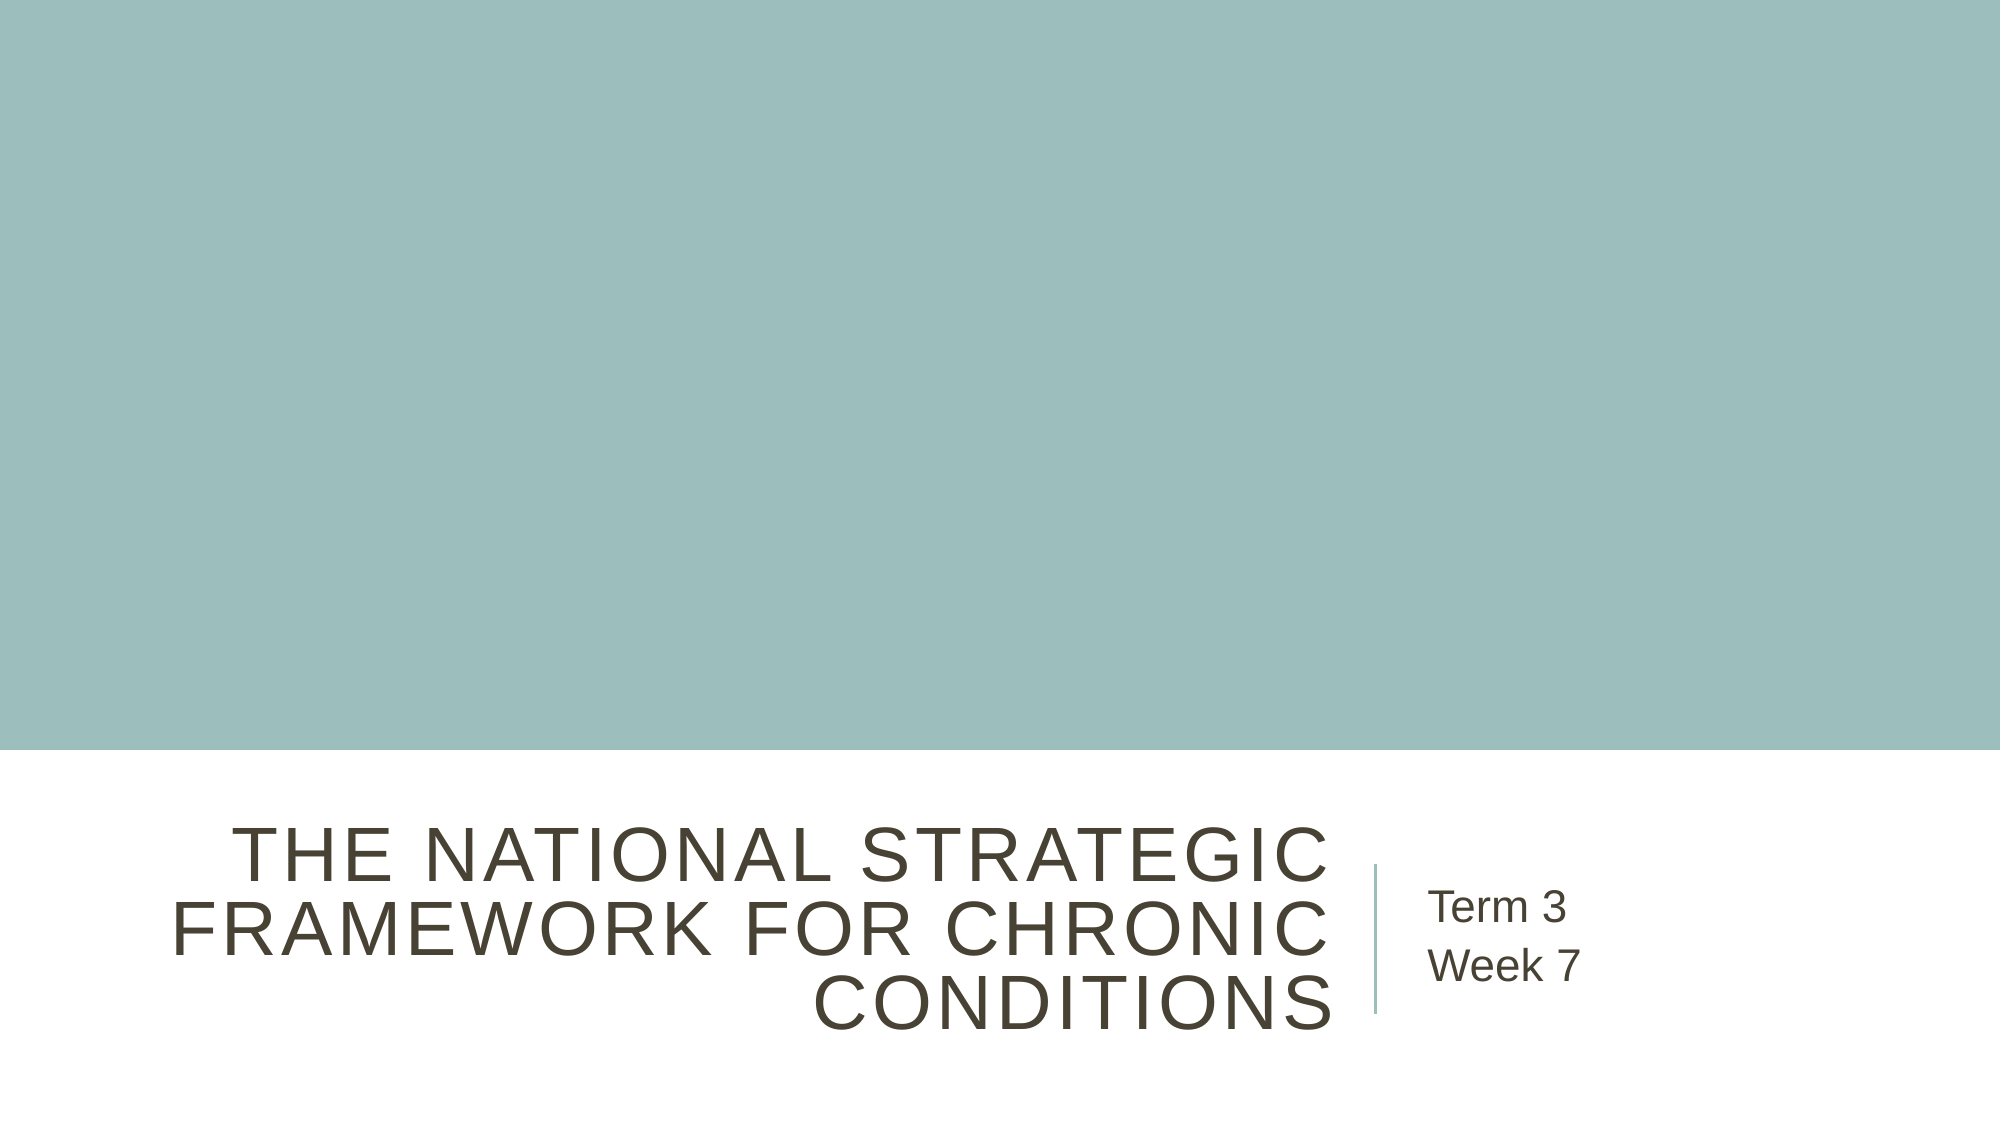

# The national strategic framework for chronic conditions
Term 3
Week 7